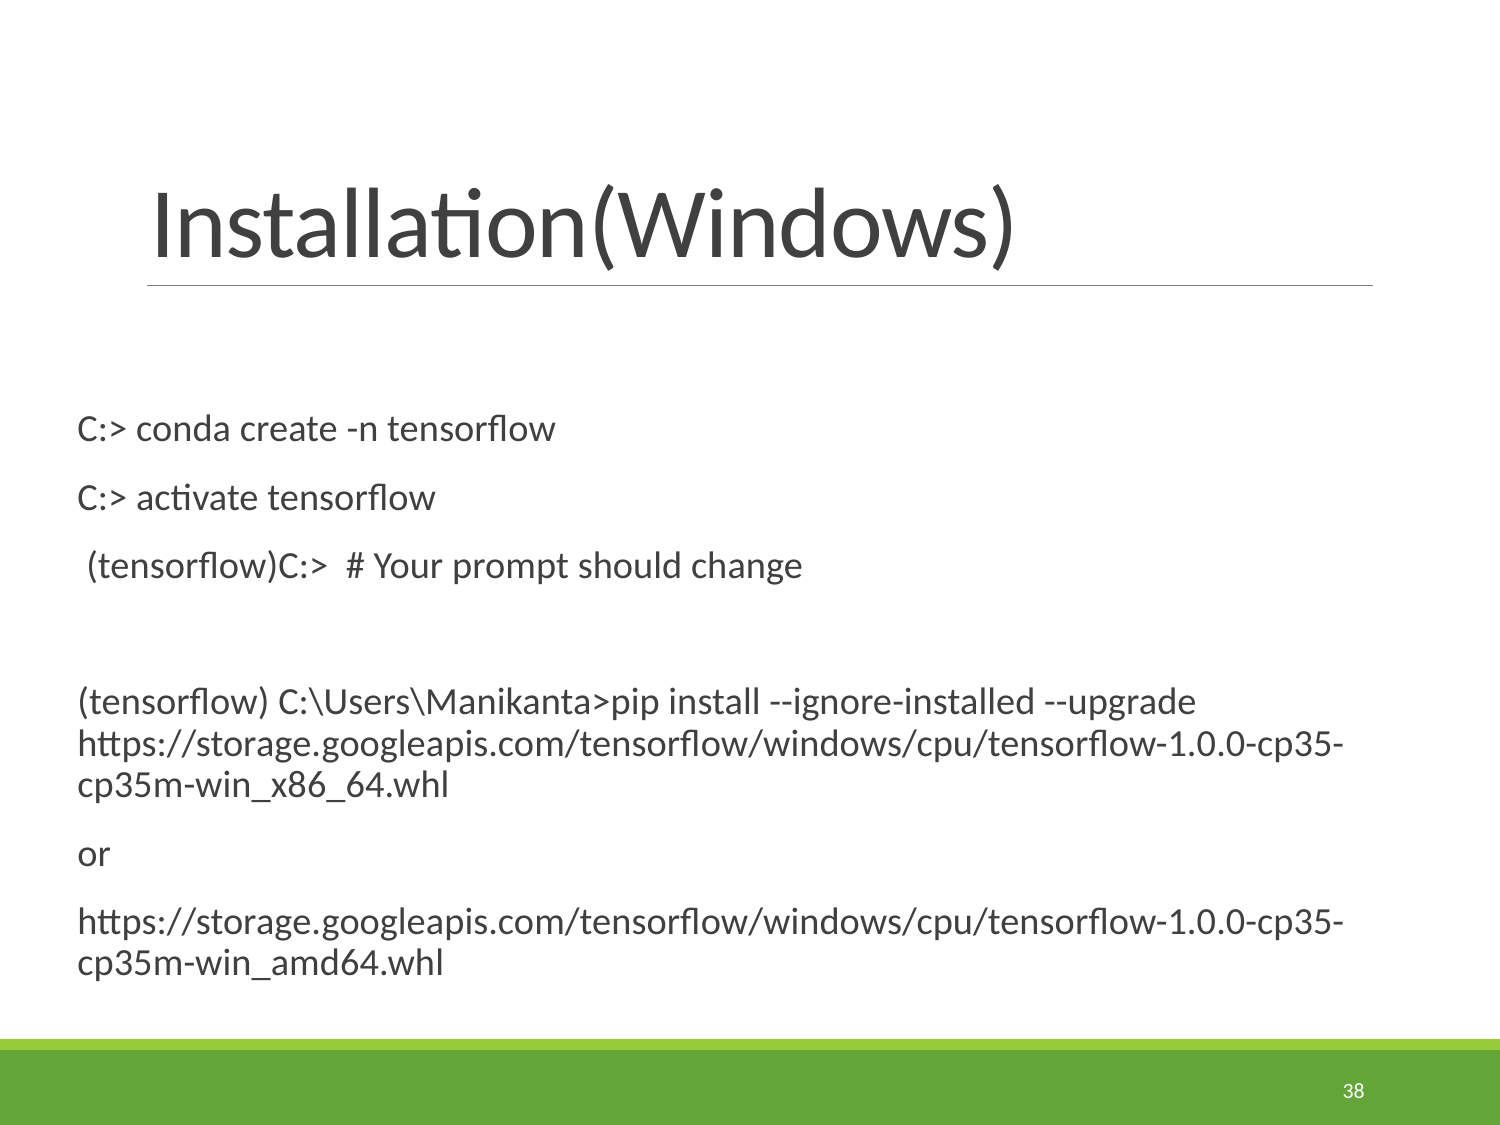

# Installation(Windows)
C:> conda create -n tensorflow
C:> activate tensorflow
 (tensorflow)C:>  # Your prompt should change

(tensorflow) C:\Users\Manikanta>pip install --ignore-installed --upgrade https://storage.googleapis.com/tensorflow/windows/cpu/tensorflow-1.0.0-cp35-cp35m-win_x86_64.whl
or
https://storage.googleapis.com/tensorflow/windows/cpu/tensorflow-1.0.0-cp35-cp35m-win_amd64.whl
38